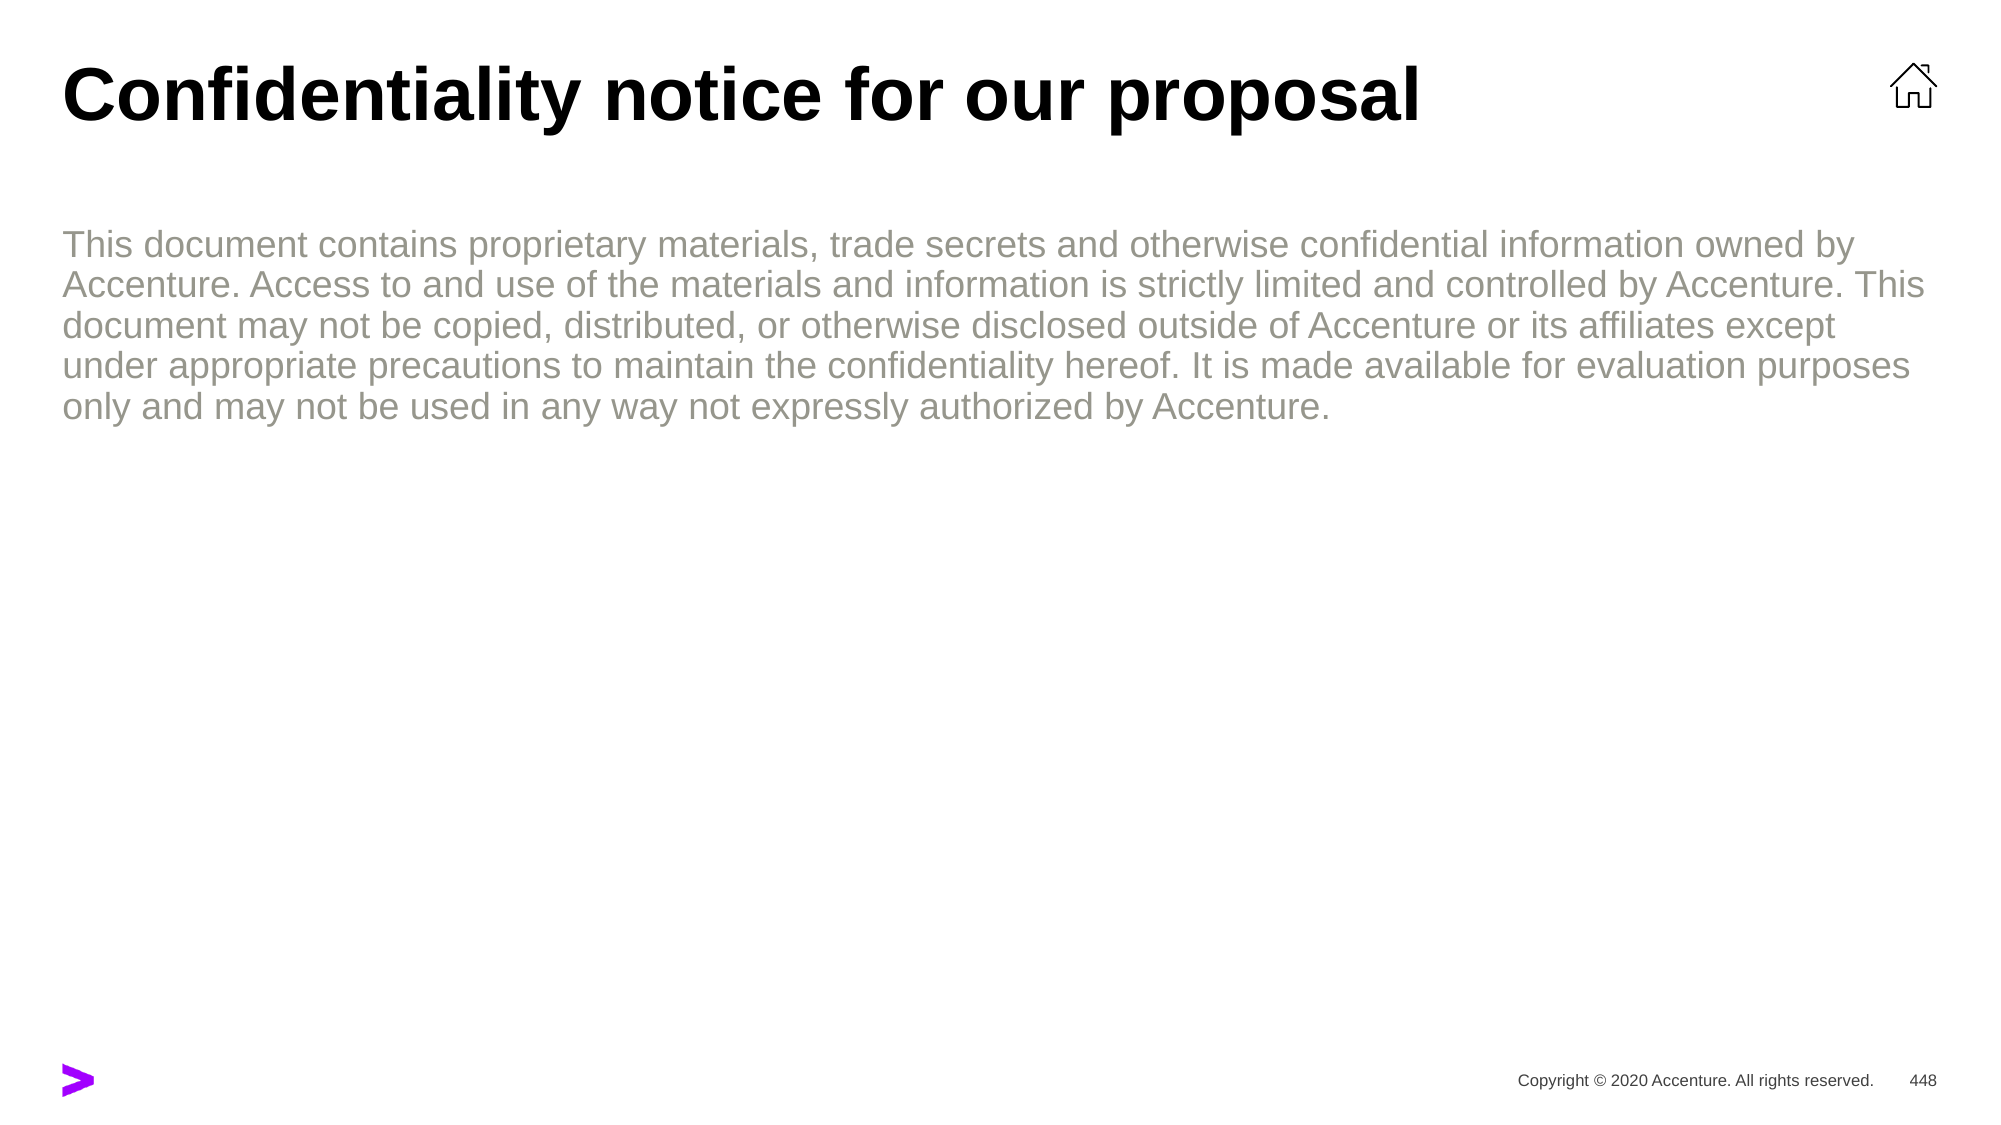

# Confidentiality notice for our proposal

This document contains proprietary materials, trade secrets and otherwise confidential information owned by Accenture. Access to and use of the materials and information is strictly limited and controlled by Accenture. This document may not be copied, distributed, or otherwise disclosed outside of Accenture or its affiliates except under appropriate precautions to maintain the confidentiality hereof. It is made available for evaluation purposes only and may not be used in any way not expressly authorized by Accenture.